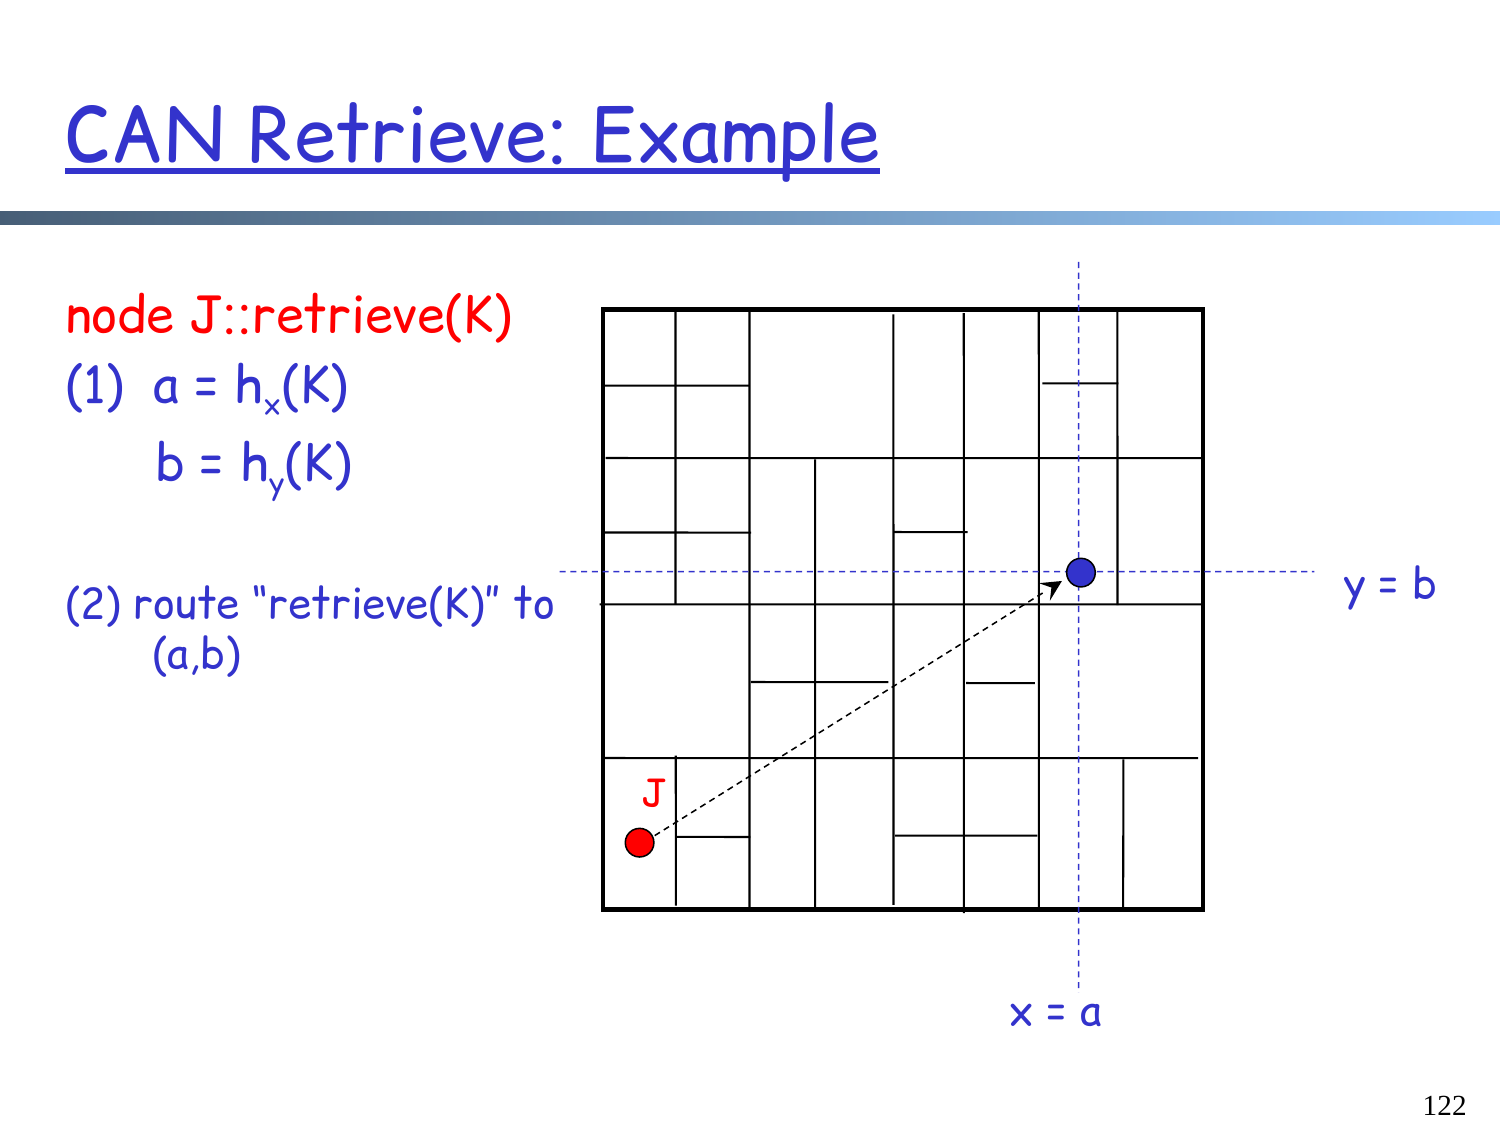

# CAN Retrieve: Example

node J::retrieve(K)
(1)  a = hx(K)
      b = hy(K)

(2) route “retrieve(K)” to (a,b)

y = b

J

x = a
122